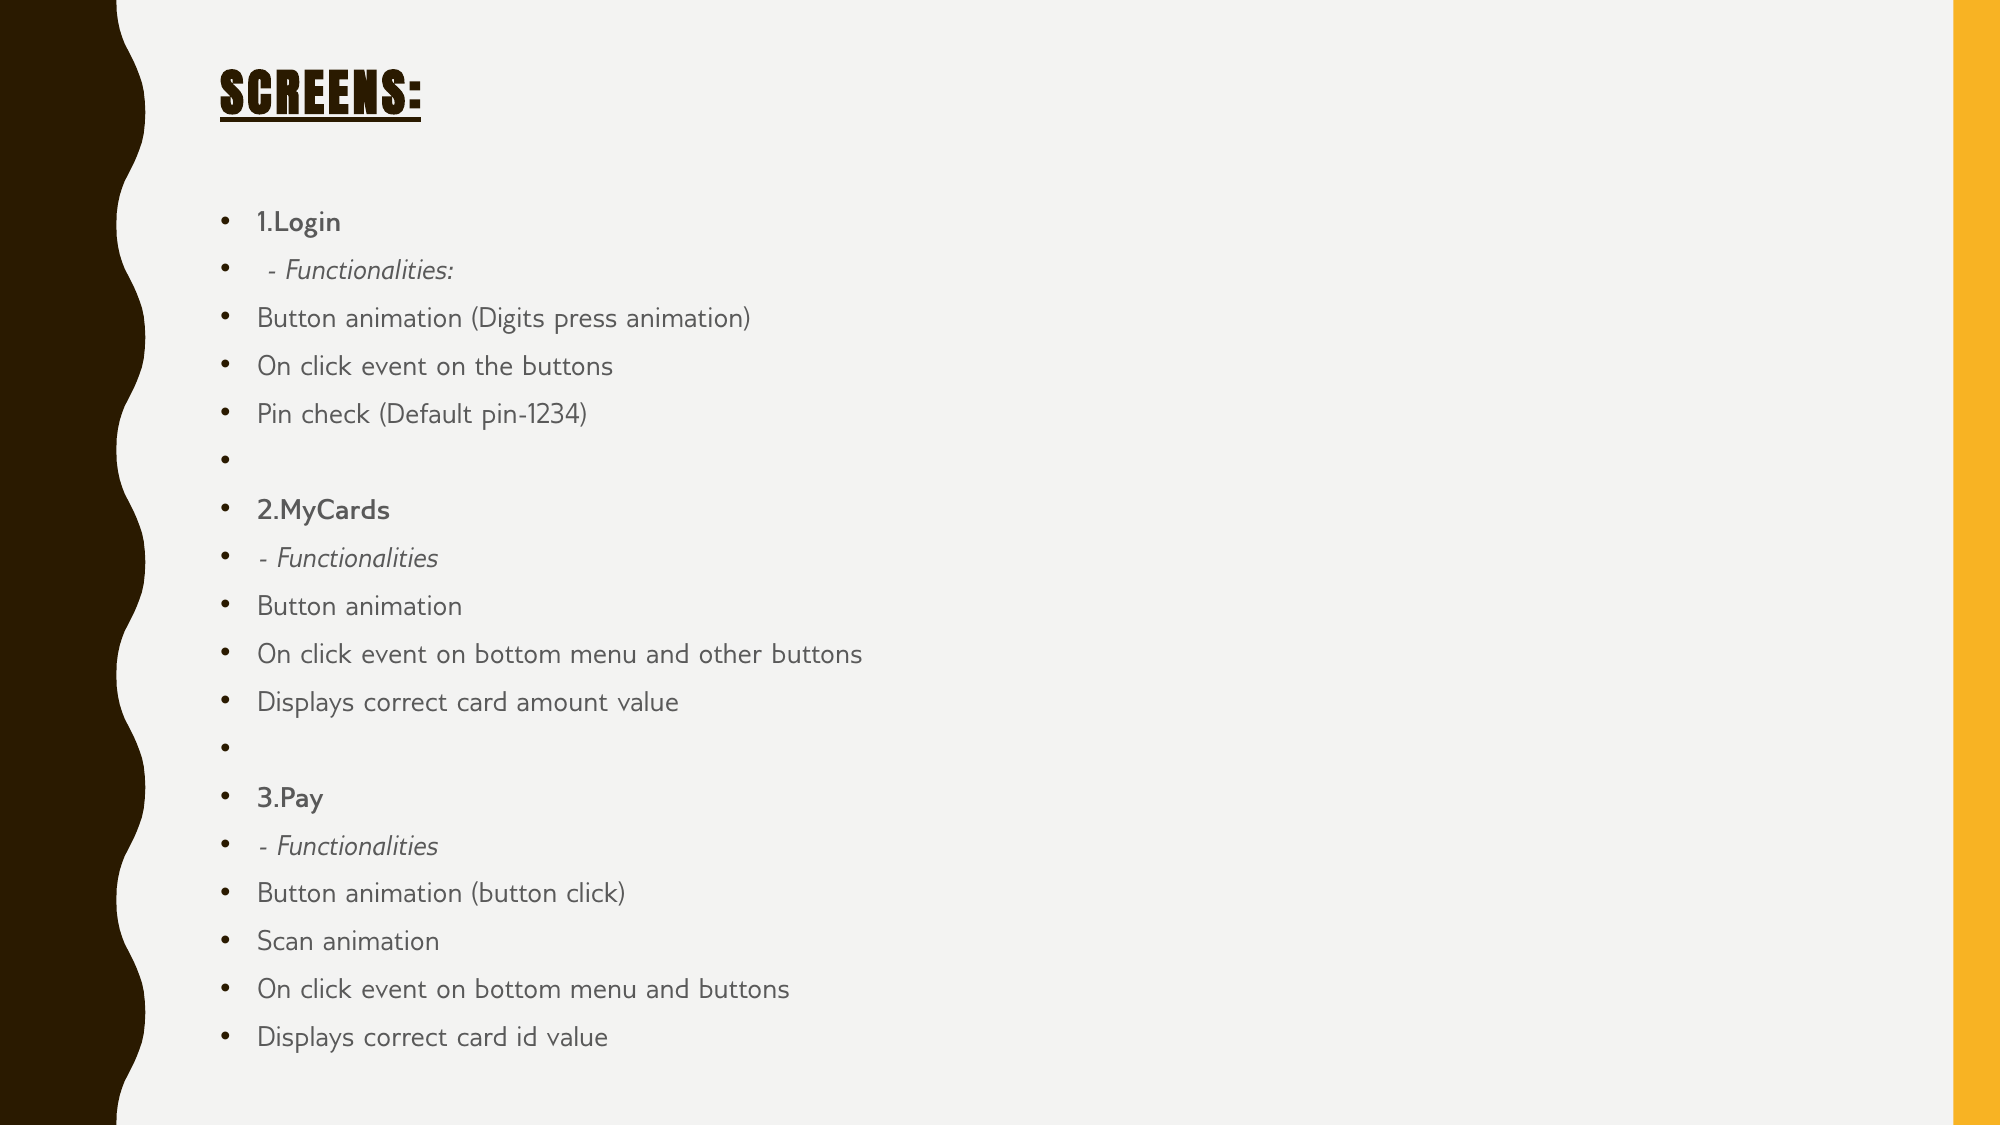

# Screens:
1.Login
 - Functionalities:
Button animation (Digits press animation)
On click event on the buttons
Pin check (Default pin-1234)

2.MyCards
- Functionalities
Button animation
On click event on bottom menu and other buttons
Displays correct card amount value

3.Pay
- Functionalities
Button animation (button click)
Scan animation
On click event on bottom menu and buttons
Displays correct card id value